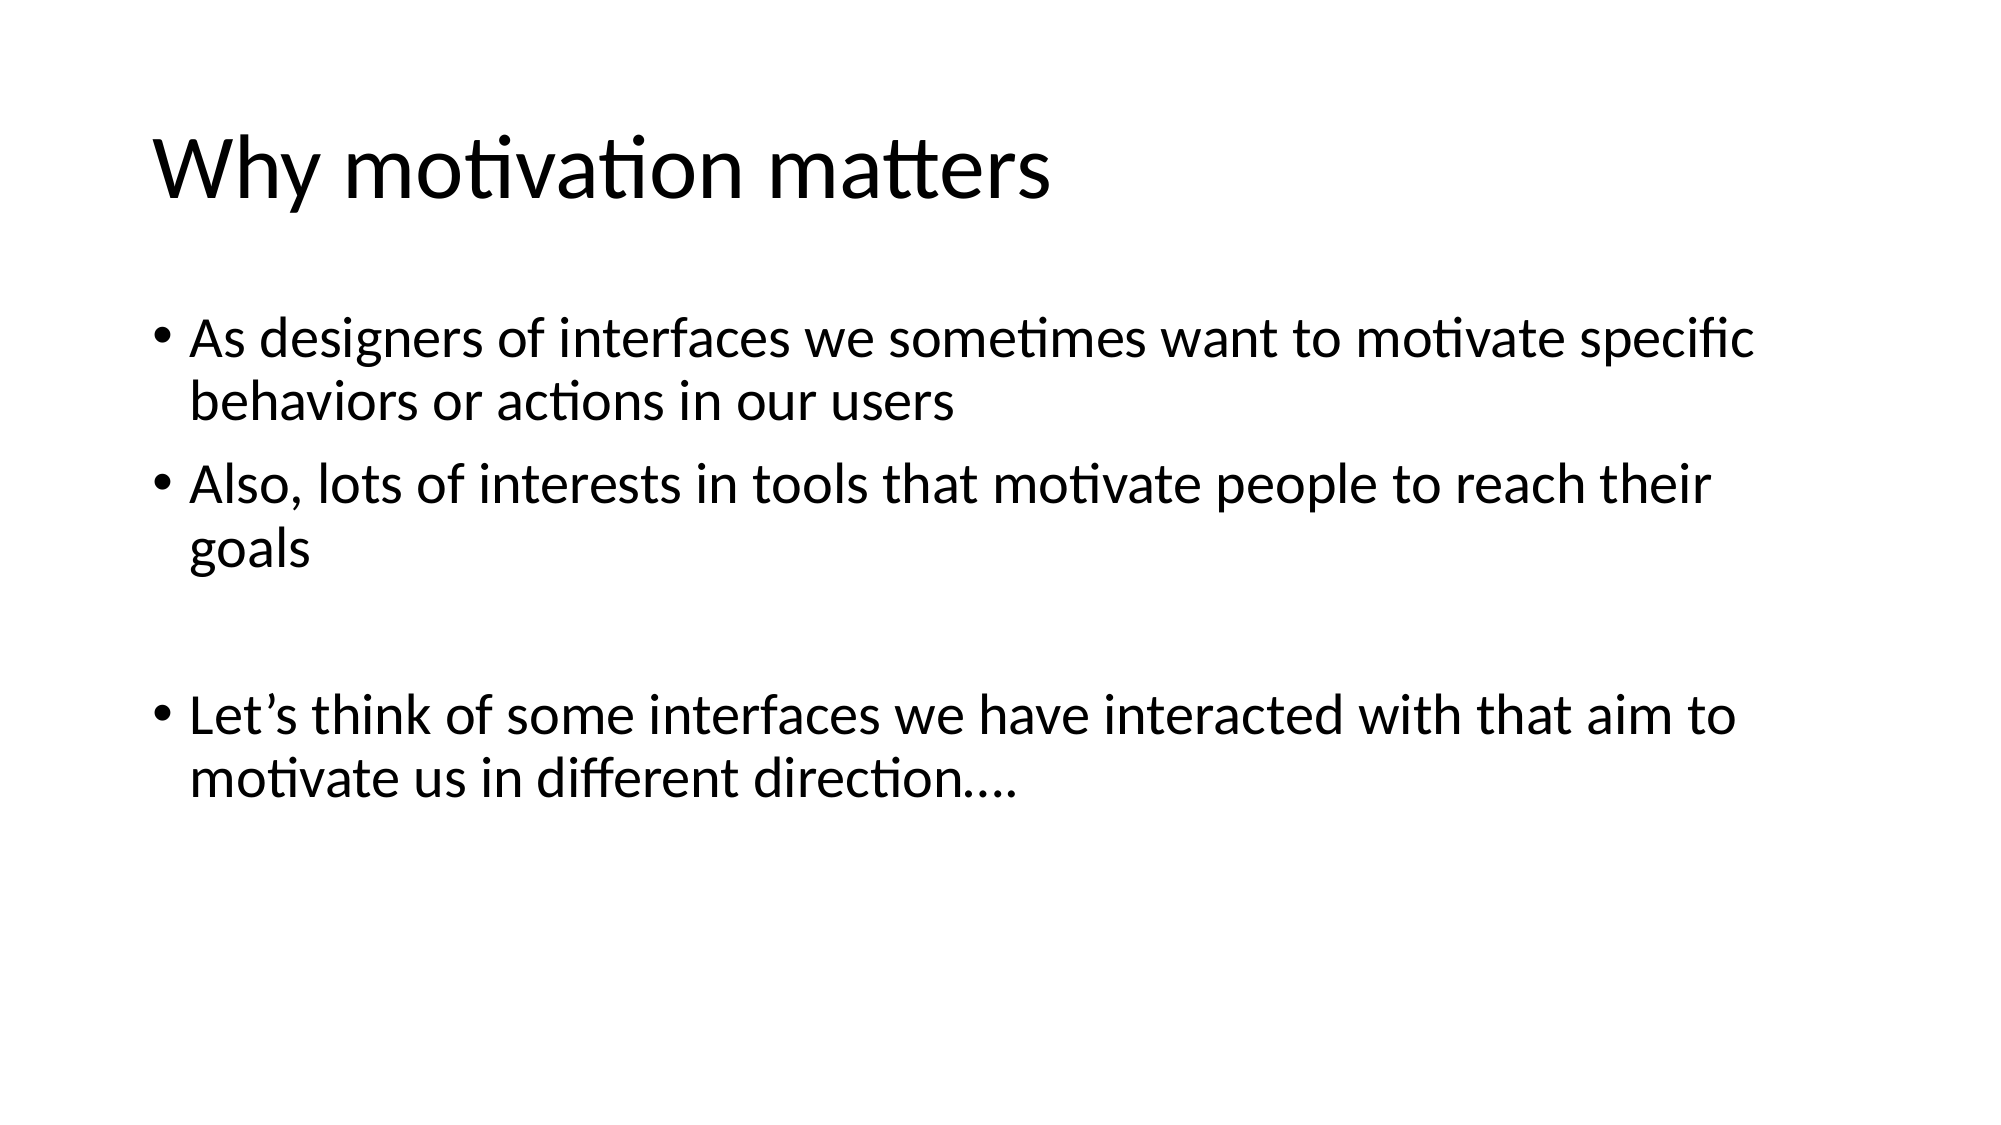

# Why motivation matters
As designers of interfaces we sometimes want to motivate specific behaviors or actions in our users
Also, lots of interests in tools that motivate people to reach their goals

Let’s think of some interfaces we have interacted with that aim to motivate us in different direction….